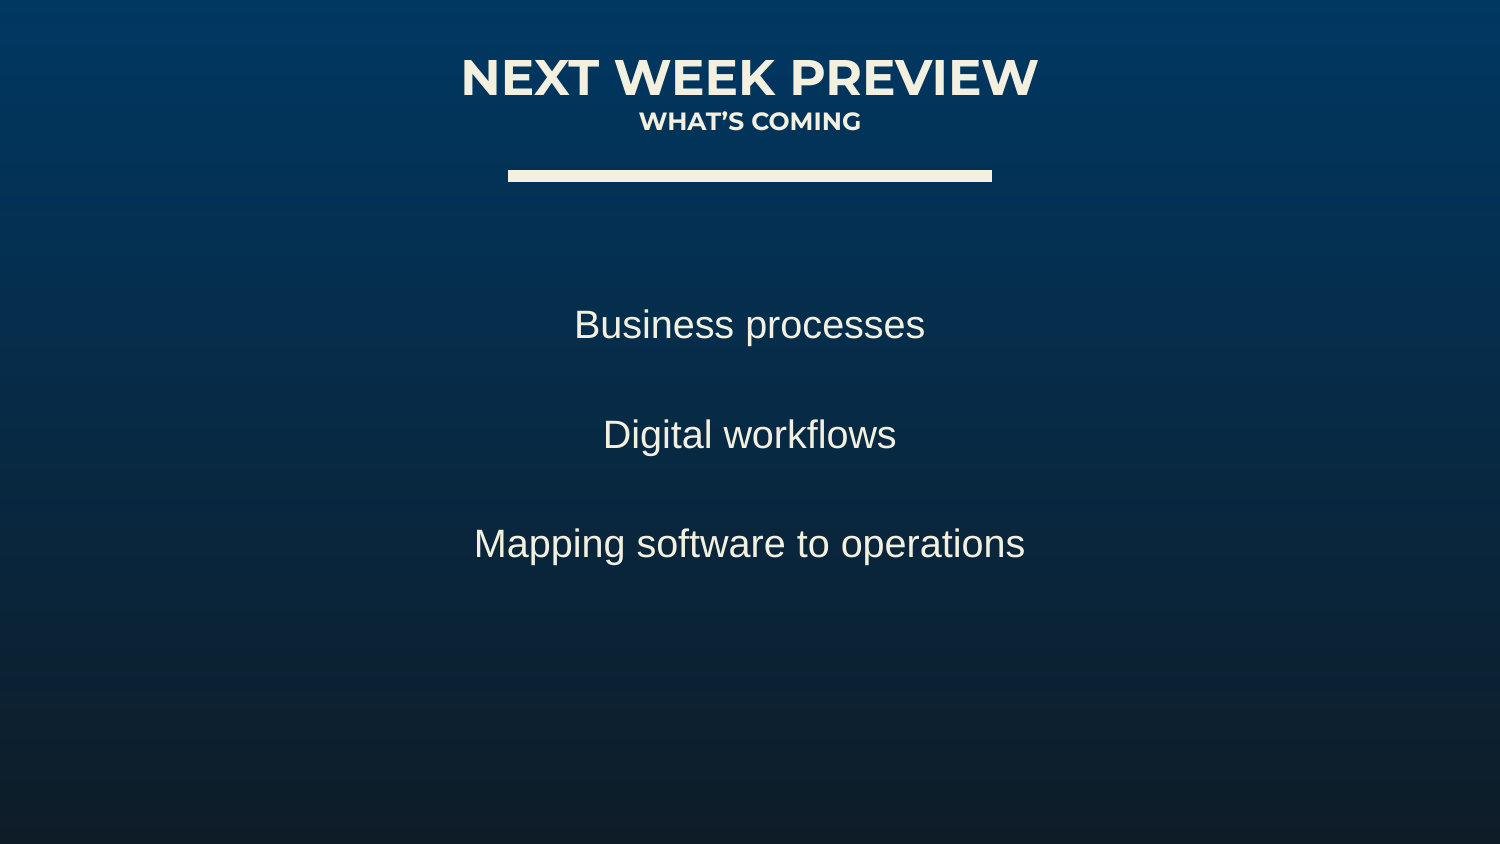

NEXT WEEK PREVIEW
WHAT’S COMING

Business processes
Digital workflows
Mapping software to operations